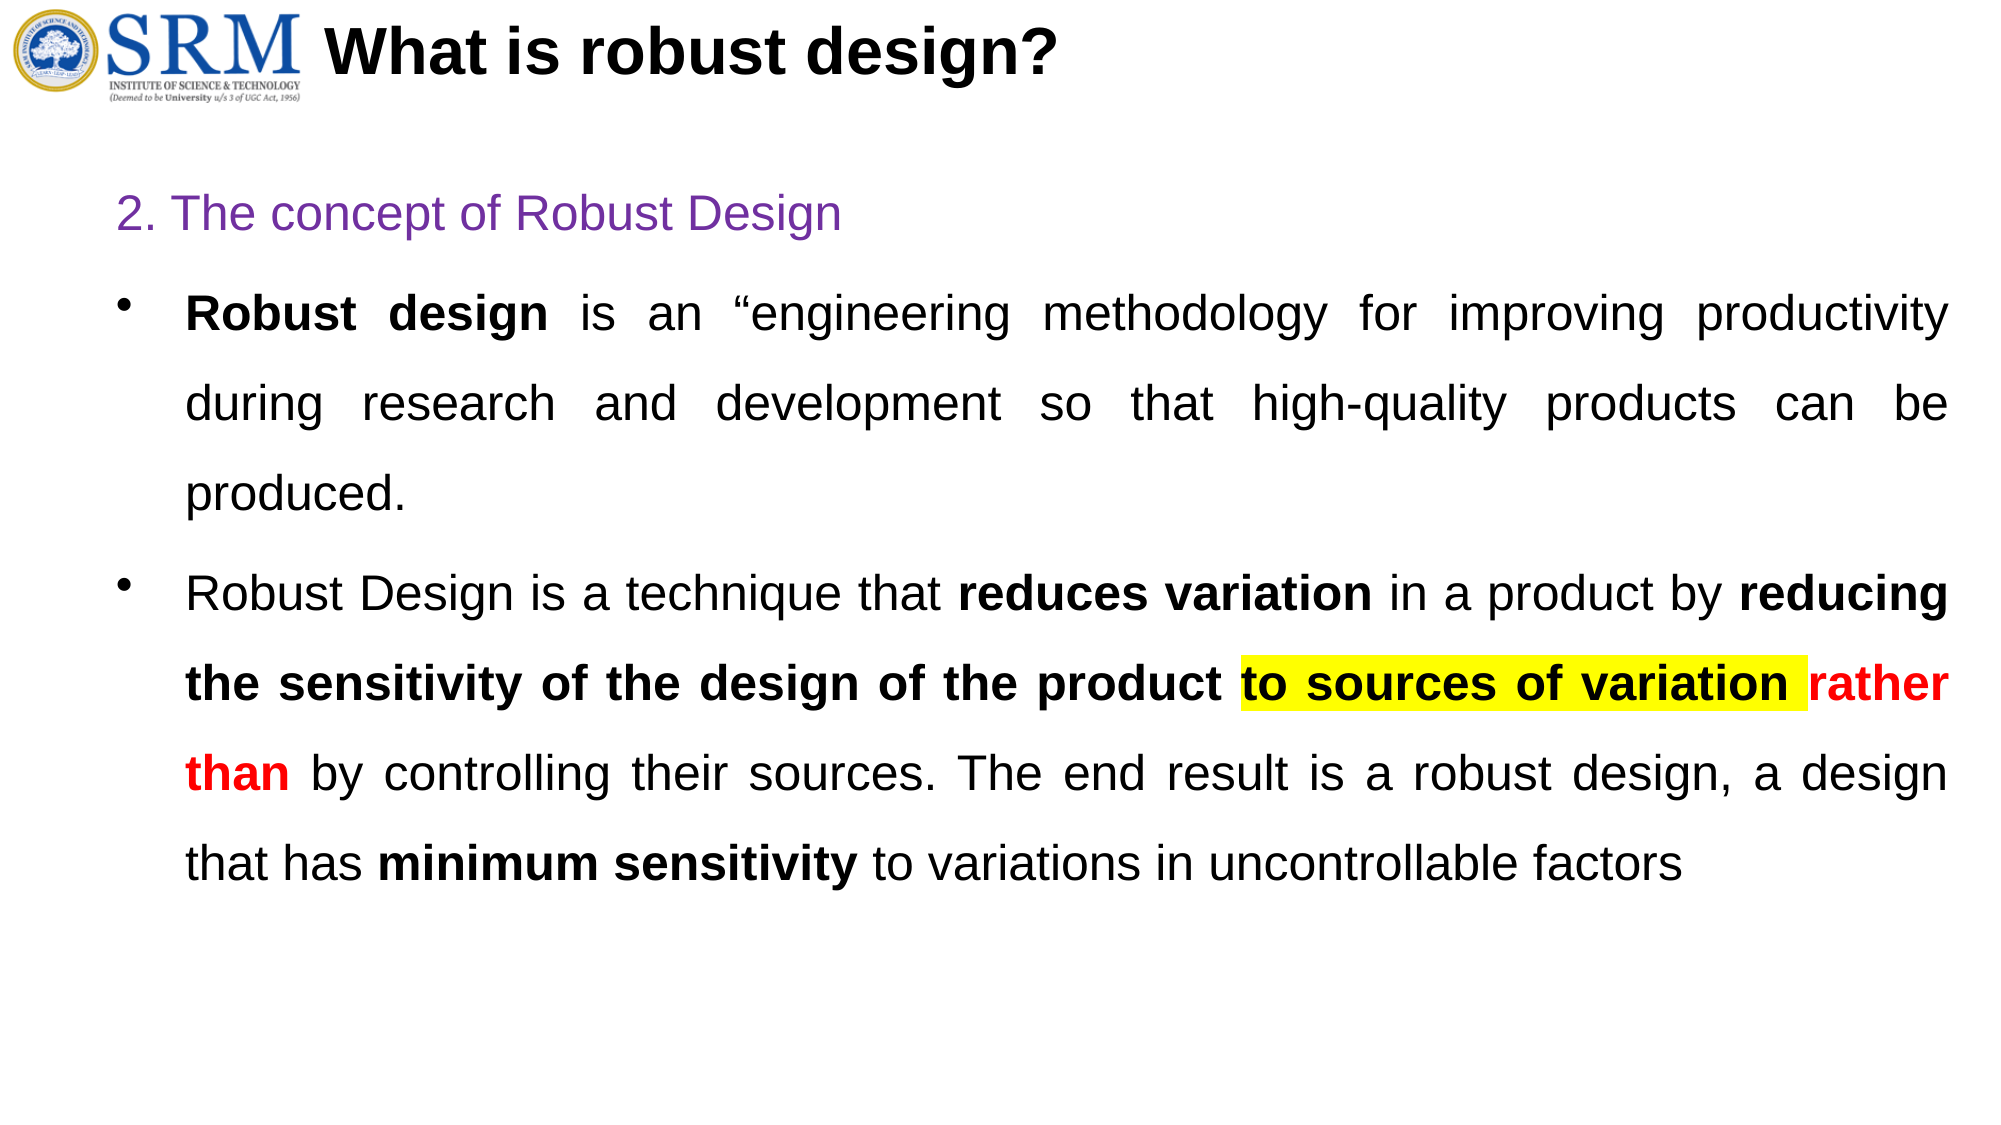

# What is robust design?
2. The concept of Robust Design
Robust design is an “engineering methodology for improving productivity during research and development so that high-quality products can be produced.
Robust Design is a technique that reduces variation in a product by reducing the sensitivity of the design of the product to sources of variation rather than by controlling their sources. The end result is a robust design, a design that has minimum sensitivity to variations in uncontrollable factors